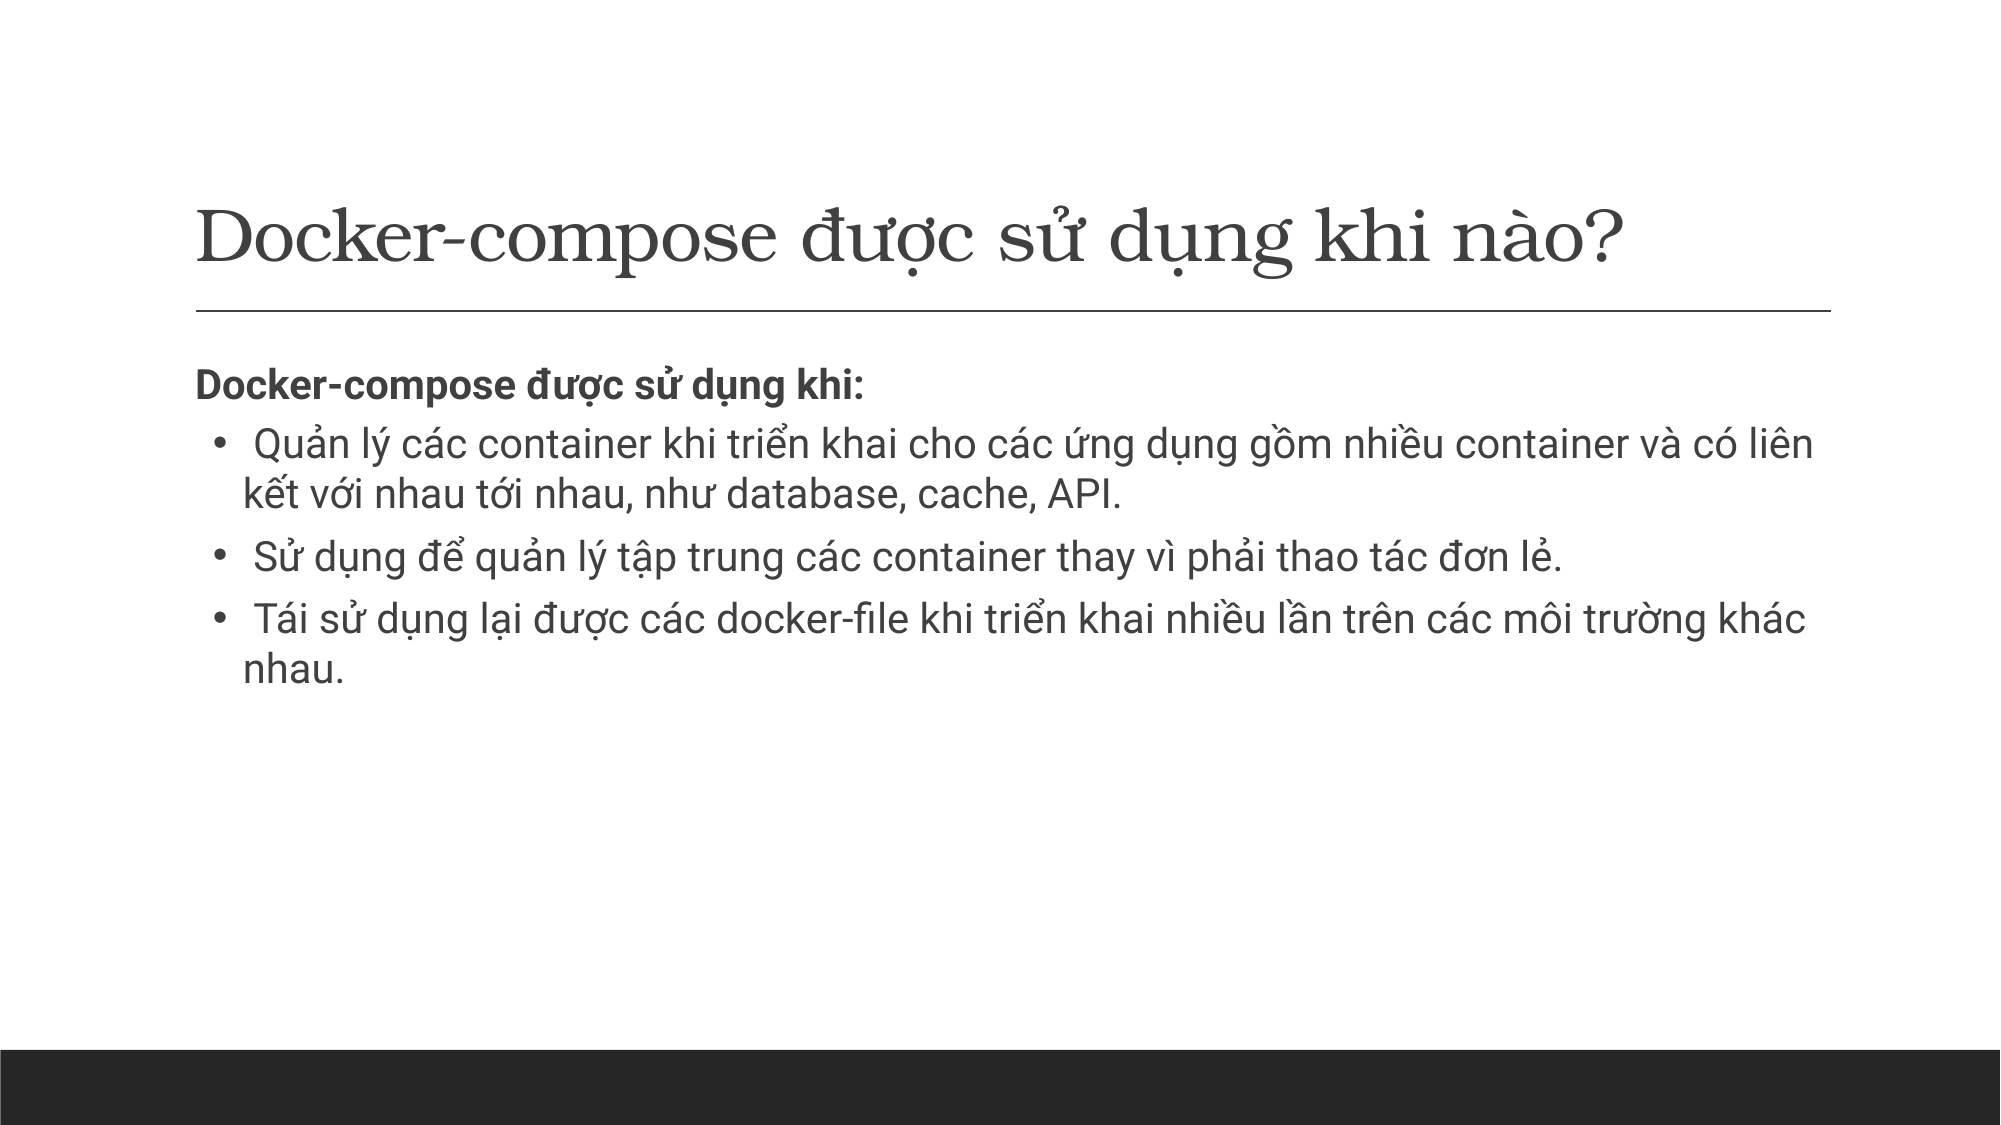

# Docker-compose được sử dụng khi nào?
Docker-compose được sử dụng khi:
 Quản lý các container khi triển khai cho các ứng dụng gồm nhiều container và có liên kết với nhau tới nhau, như database, cache, API.
 Sử dụng để quản lý tập trung các container thay vì phải thao tác đơn lẻ.
 Tái sử dụng lại được các docker-file khi triển khai nhiều lần trên các môi trường khác nhau.